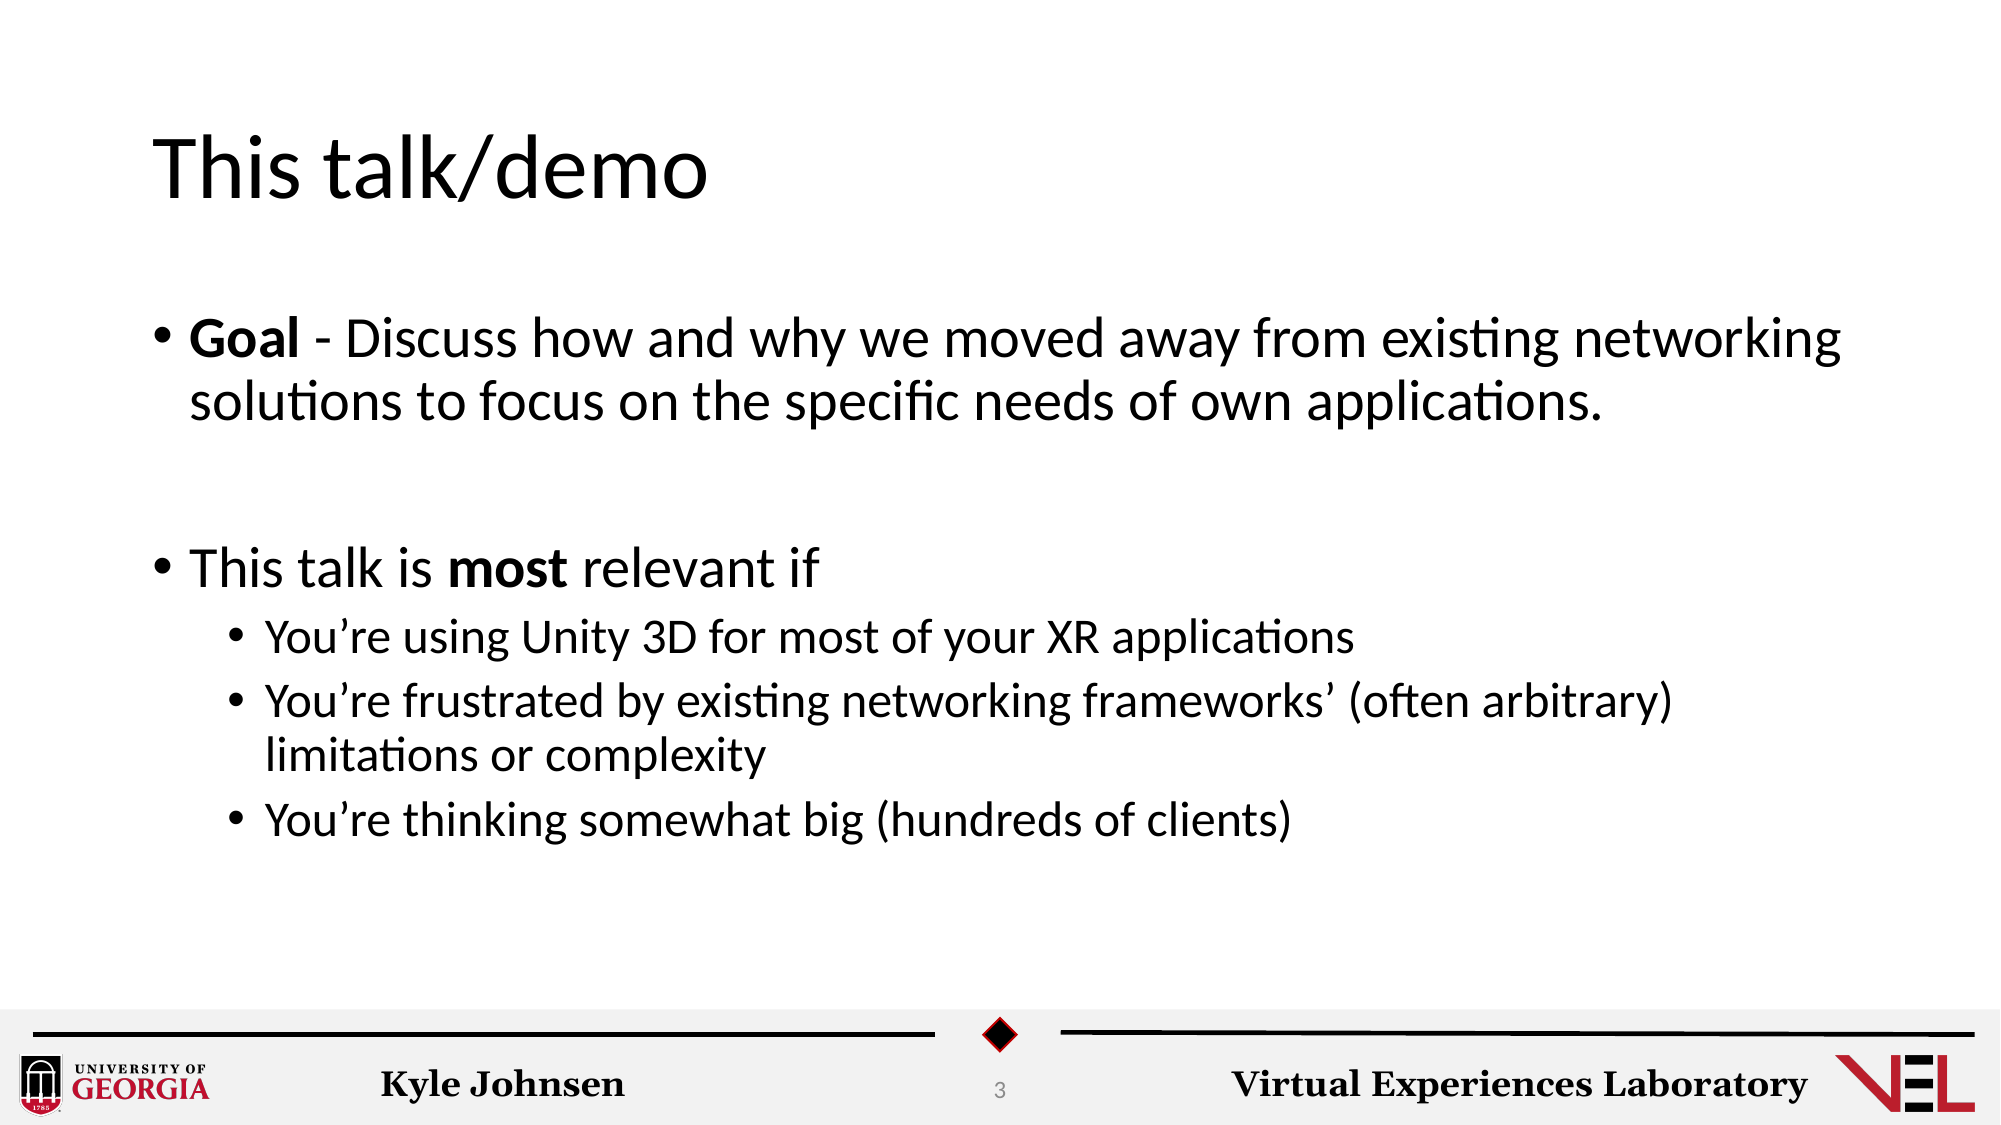

# This talk/demo
Goal - Discuss how and why we moved away from existing networking solutions to focus on the specific needs of own applications.

This talk is most relevant if
You’re using Unity 3D for most of your XR applications
You’re frustrated by existing networking frameworks’ (often arbitrary) limitations or complexity
You’re thinking somewhat big (hundreds of clients)